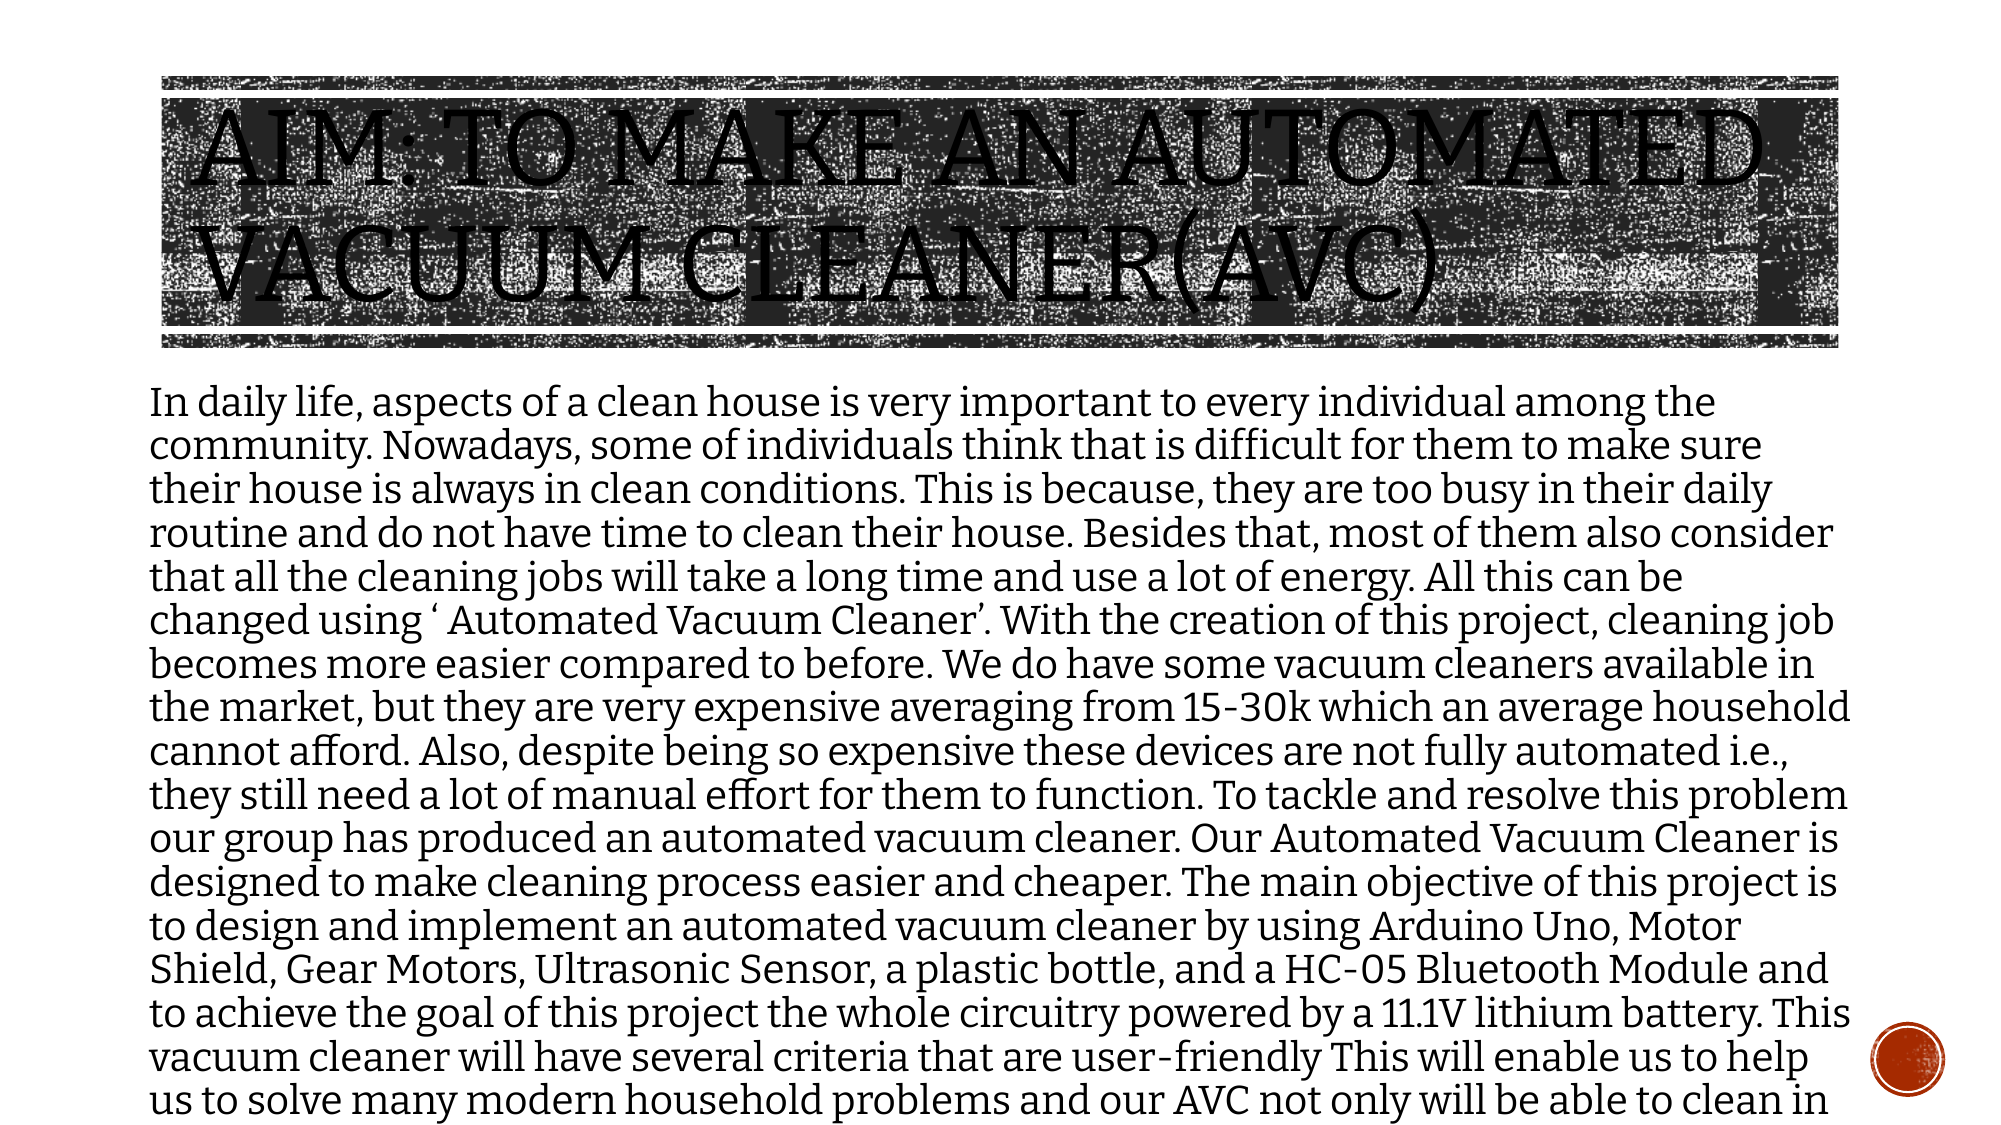

# Aim: To make an automated vacuum cleaner(AVC)

In daily life, aspects of a clean house is very important to every individual among the community. Nowadays, some of individuals think that is difficult for them to make sure their house is always in clean conditions. This is because, they are too busy in their daily routine and do not have time to clean their house. Besides that, most of them also consider that all the cleaning jobs will take a long time and use a lot of energy. All this can be changed using ‘ Automated Vacuum Cleaner’. With the creation of this project, cleaning job becomes more easier compared to before. We do have some vacuum cleaners available in the market, but they are very expensive averaging from 15-30k which an average household cannot afford. Also, despite being so expensive these devices are not fully automated i.e., they still need a lot of manual effort for them to function. To tackle and resolve this problem our group has produced an automated vacuum cleaner. Our Automated Vacuum Cleaner is designed to make cleaning process easier and cheaper. The main objective of this project is to design and implement an automated vacuum cleaner by using Arduino Uno, Motor Shield, Gear Motors, Ultrasonic Sensor, a plastic bottle, and a HC-05 Bluetooth Module and to achieve the goal of this project the whole circuitry powered by a 11.1V lithium battery. This vacuum cleaner will have several criteria that are user-friendly This will enable us to help us to solve many modern household problems and our AVC not only will be able to clean in domestic houses, but it also could be used in schools and hospitals.